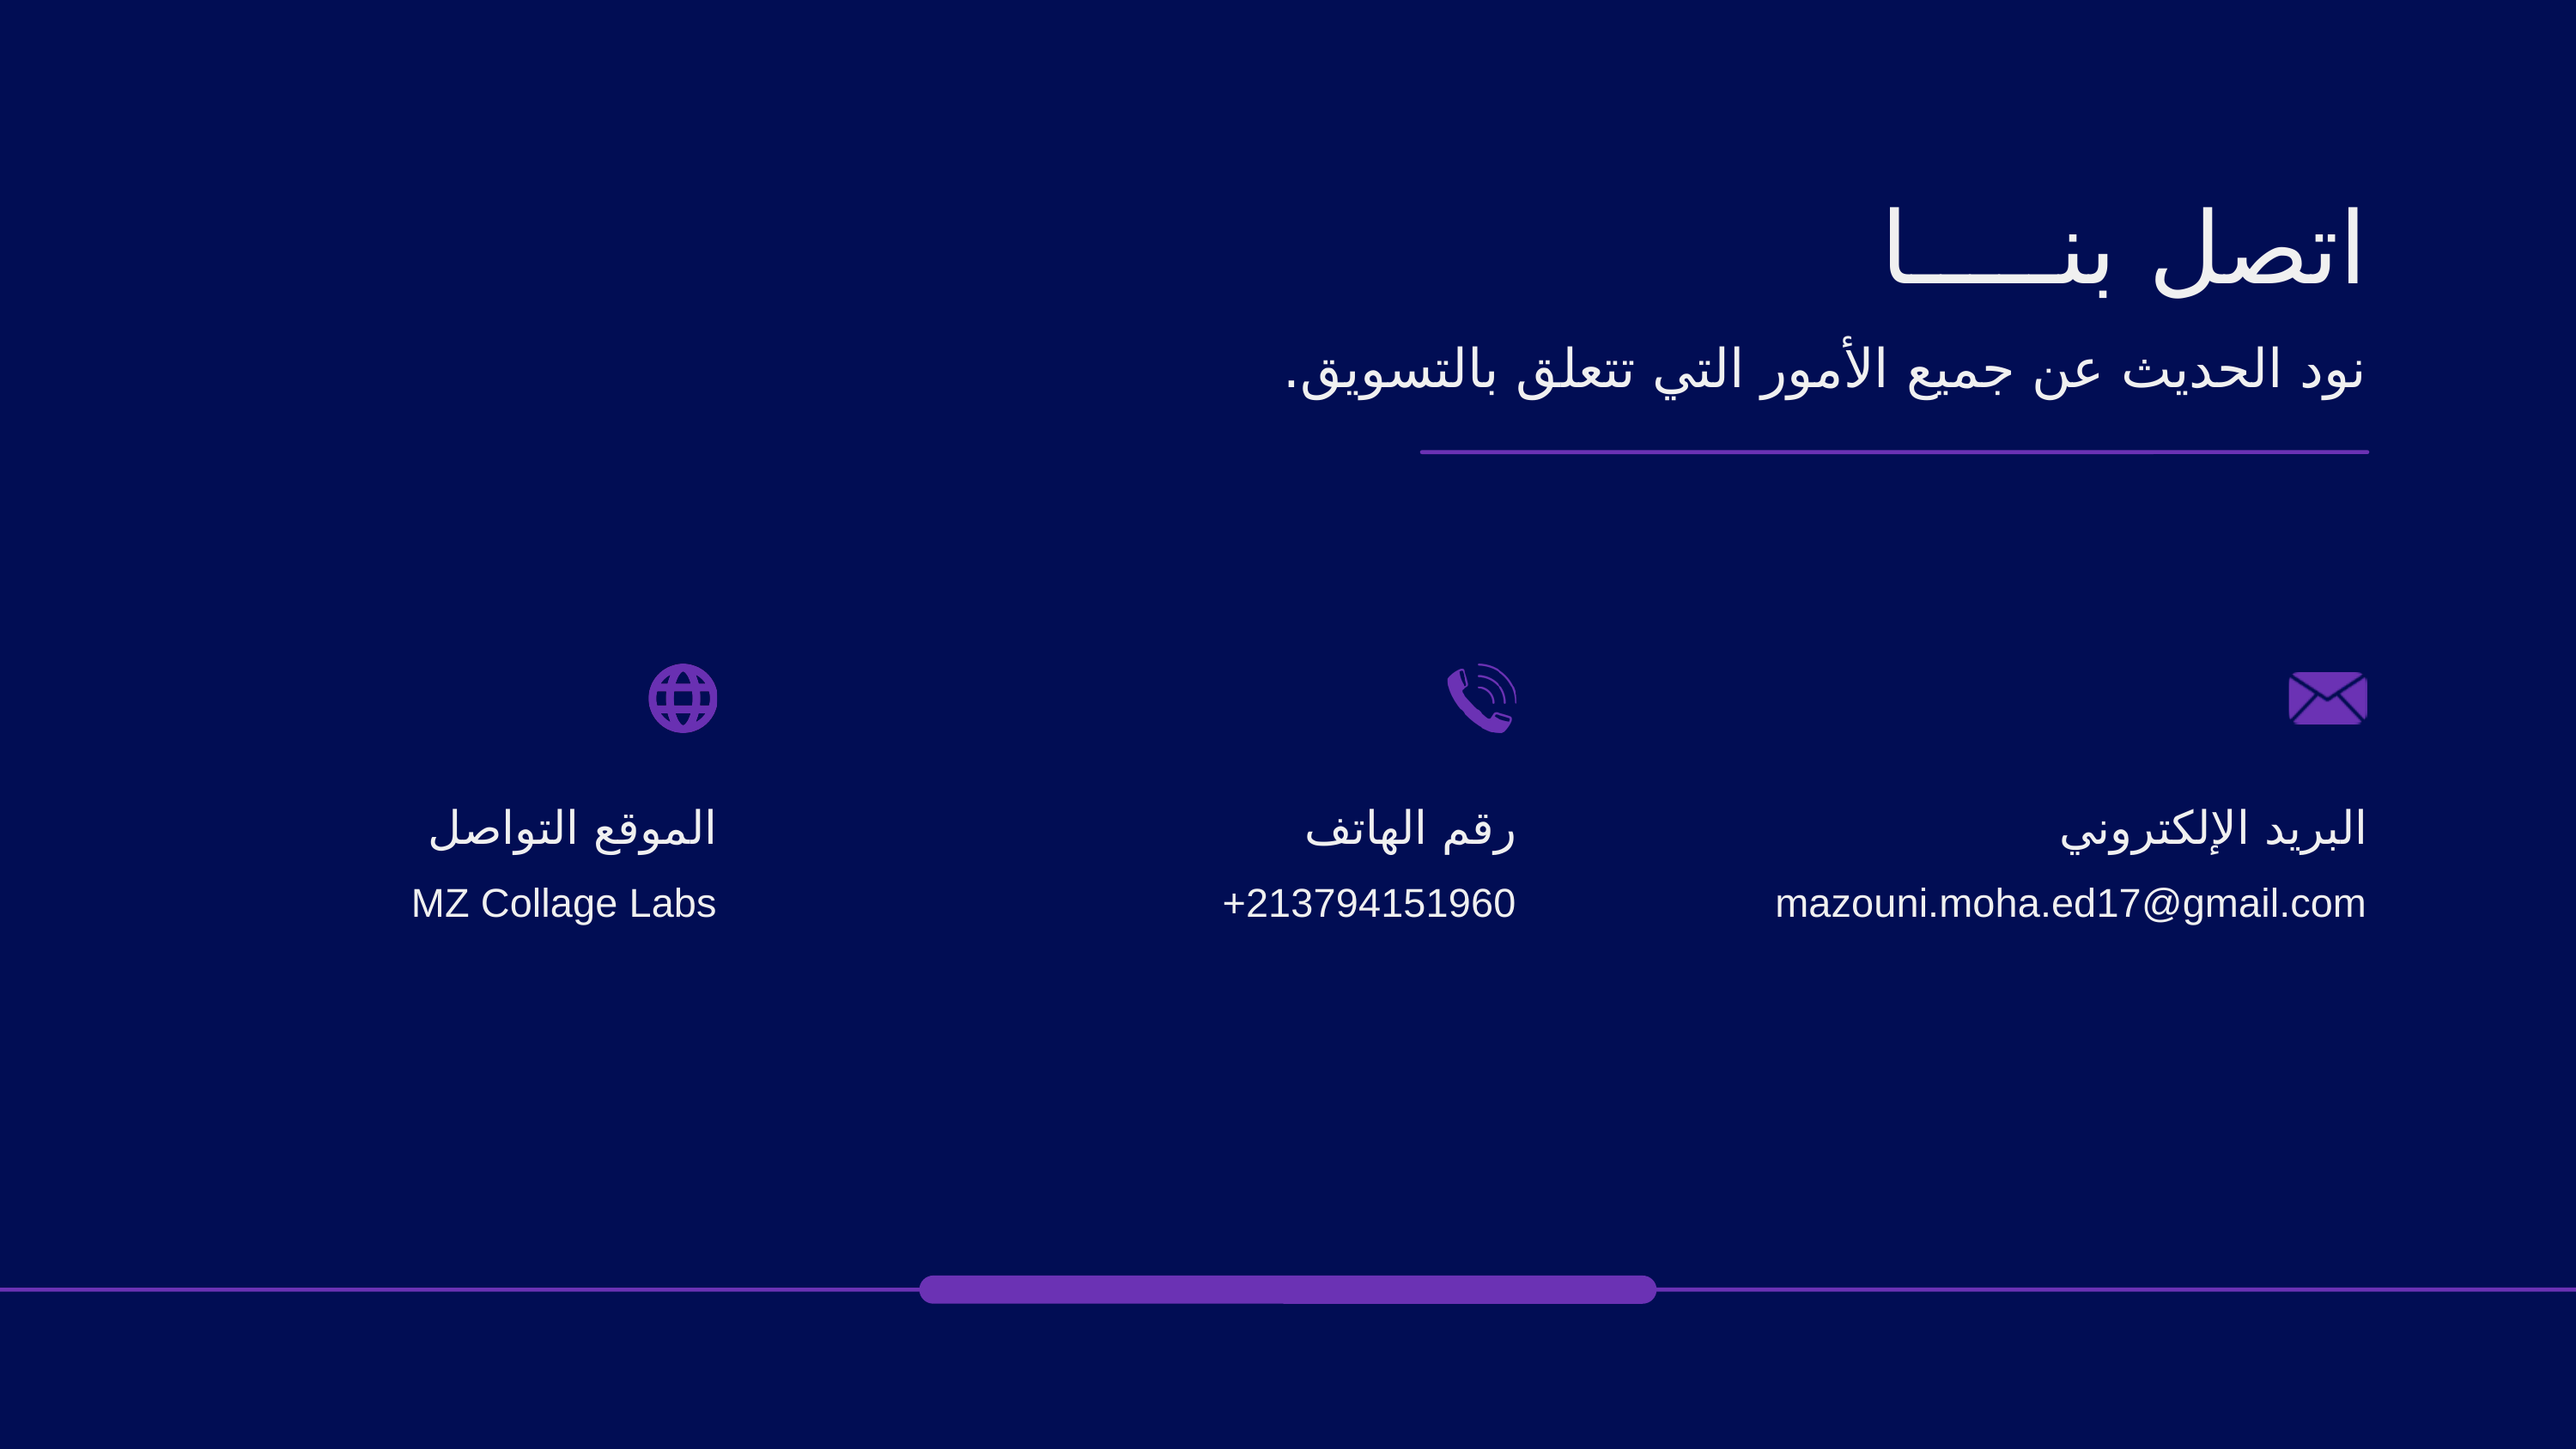

اتصل بنـــــا
نود الحديث عن جميع الأمور التي تتعلق بالتسويق.

الموقع التواصل
رقم الهاتف
البريد الإلكتروني
MZ Collage Labs
+213794151960
mazouni.moha.ed17@gmail.com